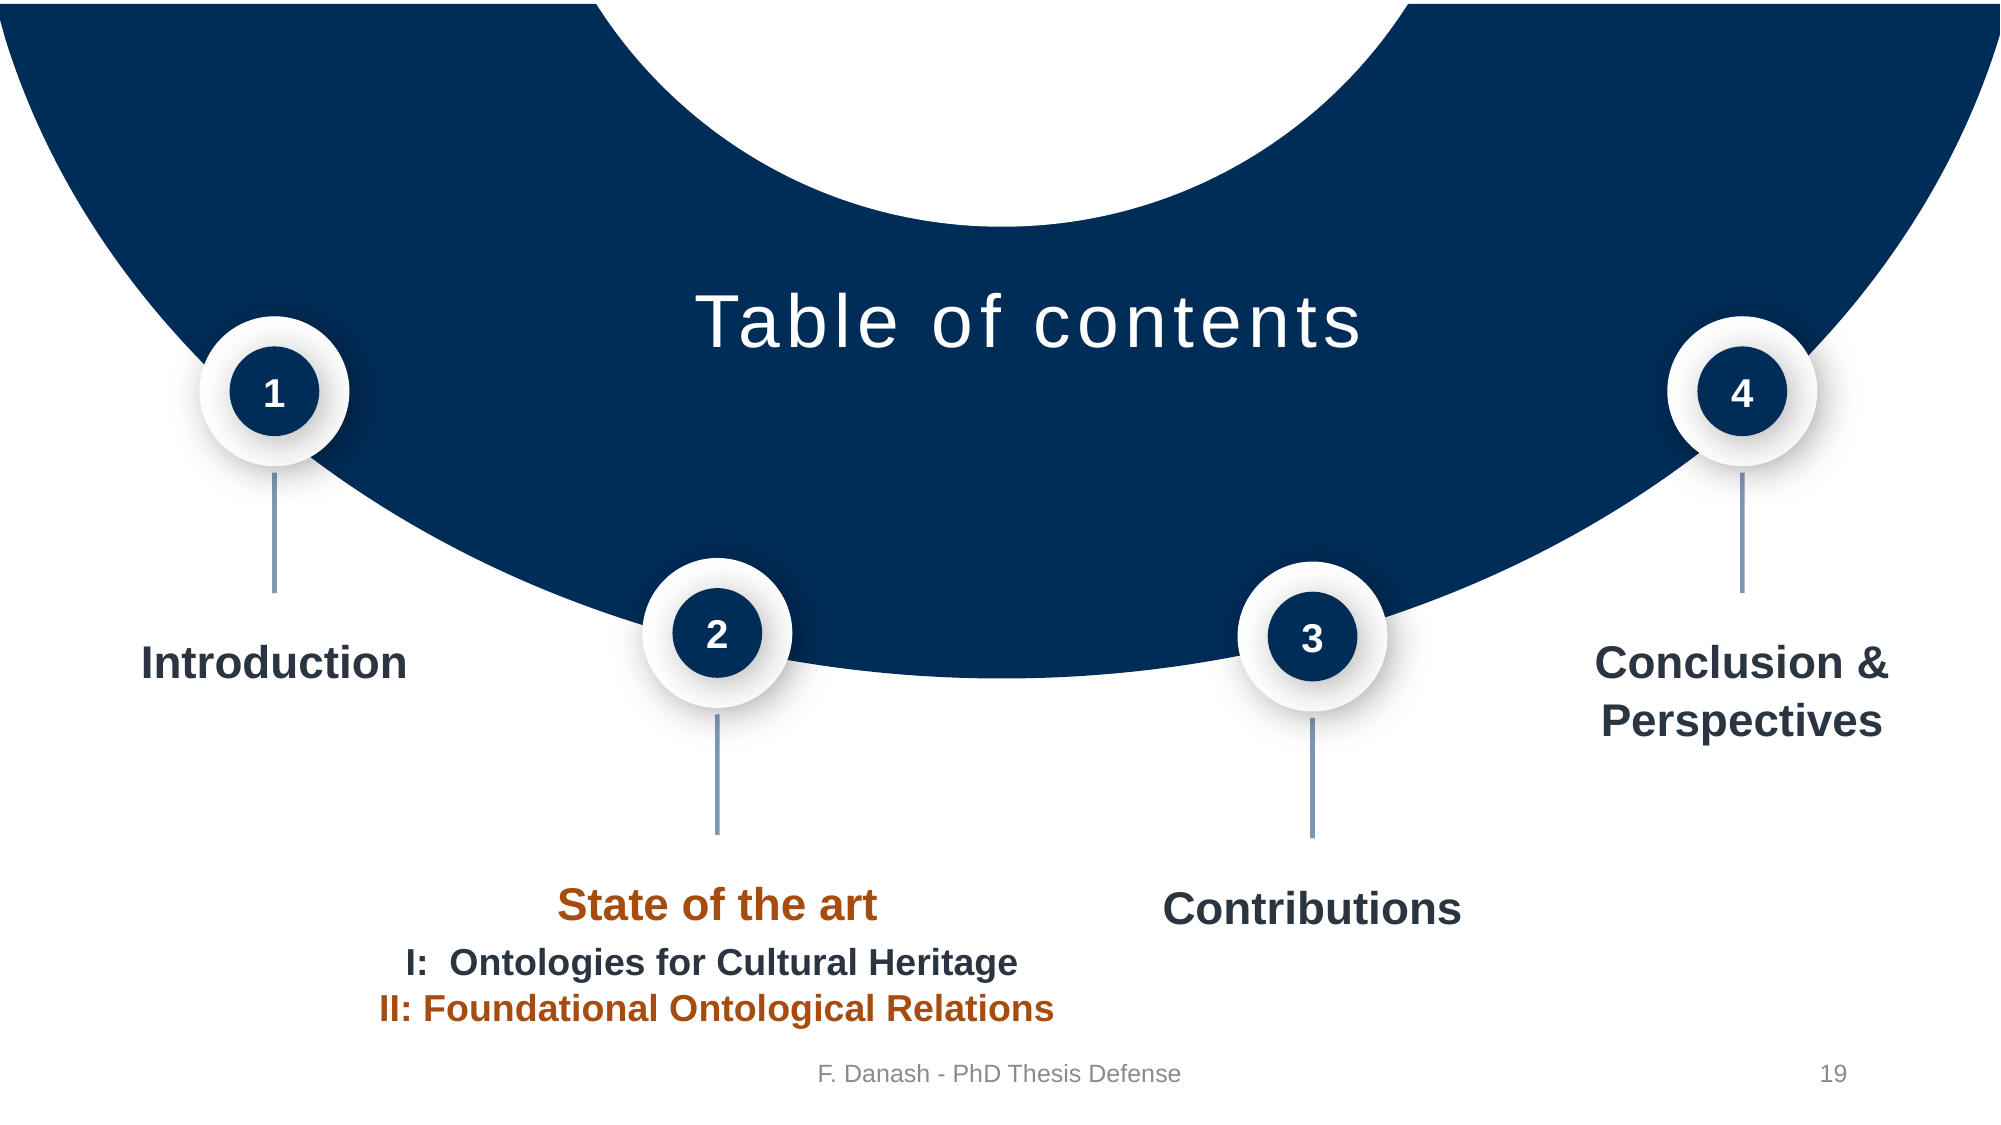

Table of contents

1

4

2

3
Introduction
Conclusion &
Perspectives
State of the art
Contributions
I:  Ontologies for Cultural Heritage
II: Foundational Ontological Relations
F. Danash - PhD Thesis Defense
19